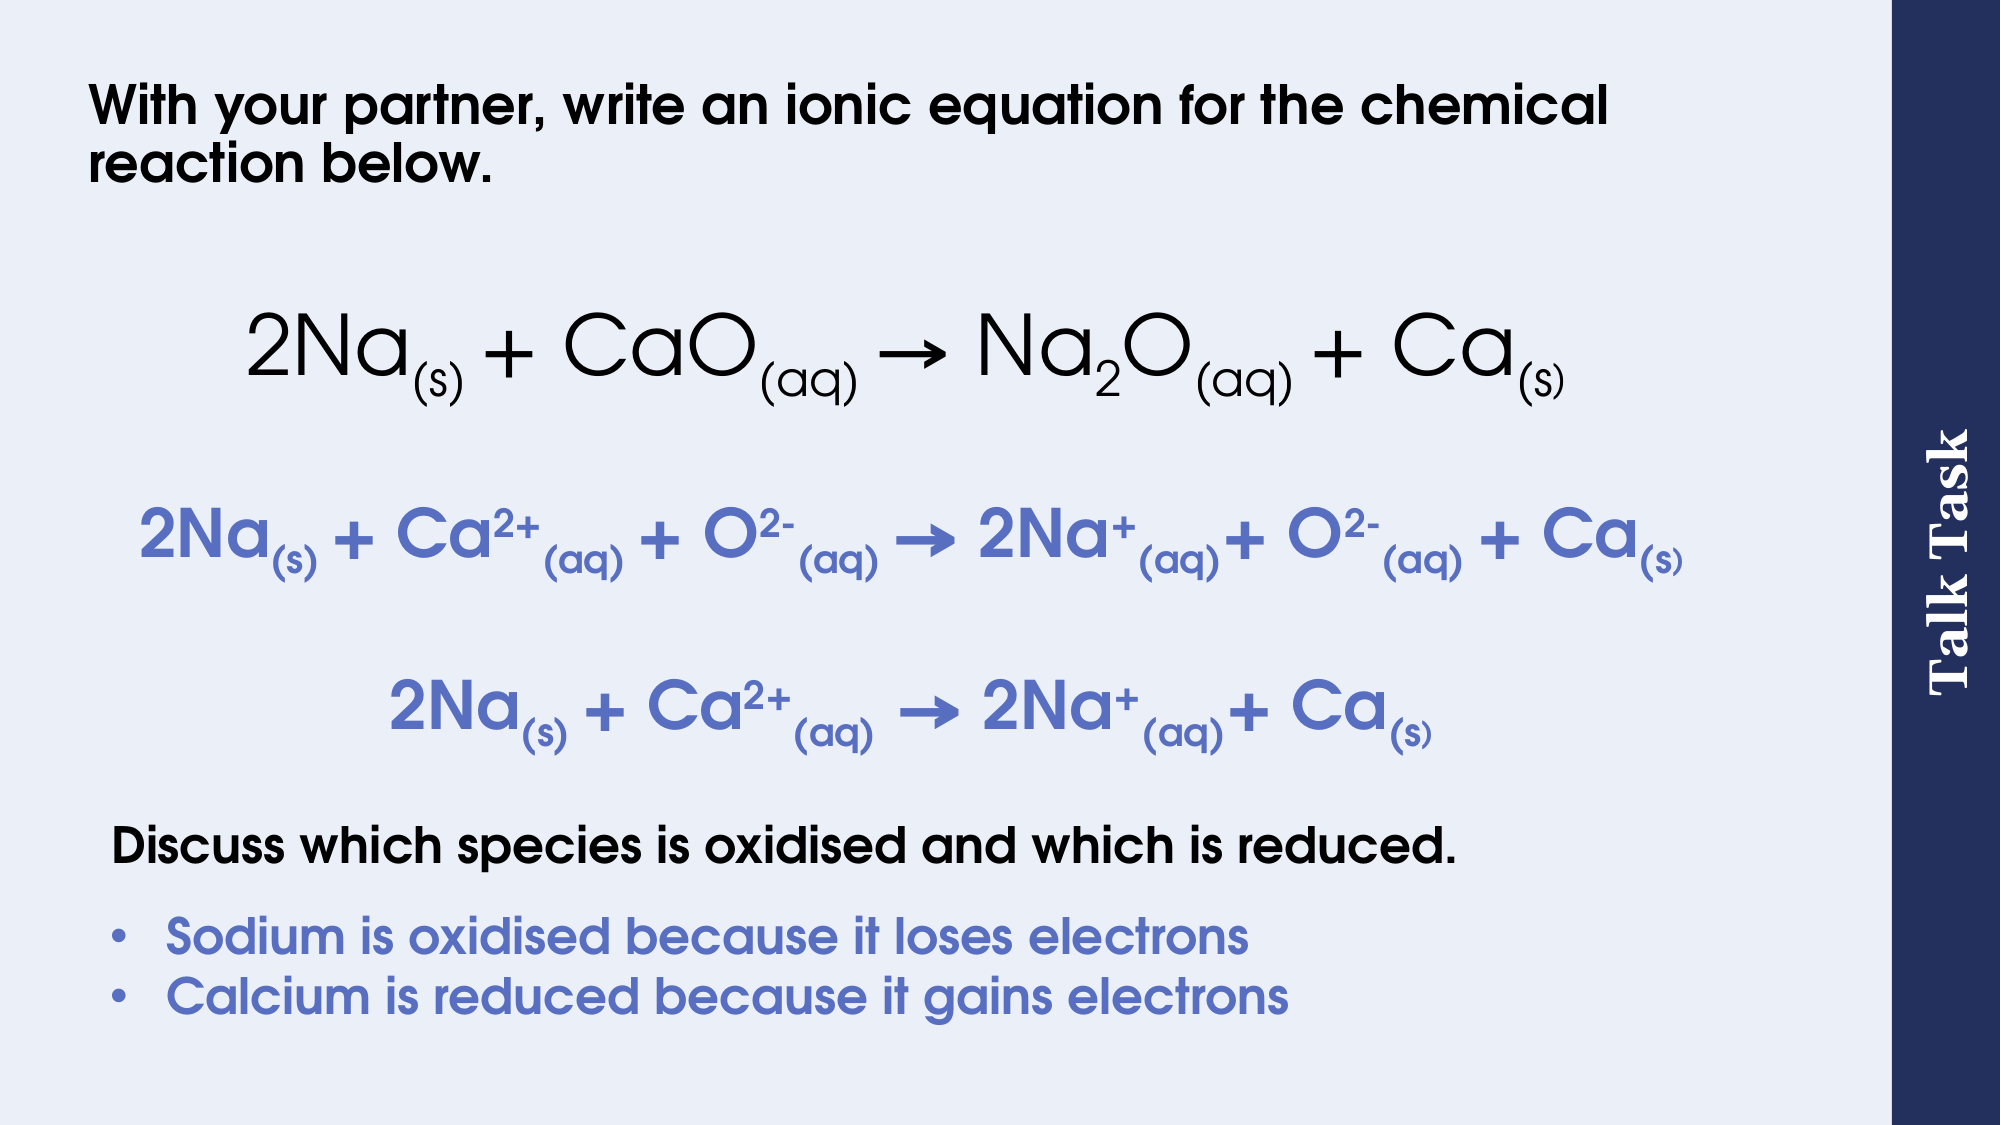

# With your partner, write an ionic equation for the chemical reaction below.

2Na(s) + CaO(aq) → Na2O(aq) + Ca(s)

2Na(s) + Ca2+(aq) + O2-(aq) → 2Na+(aq)+ O2-(aq) + Ca(s)

2Na(s) + Ca2+(aq) → 2Na+(aq)+ Ca(s)
Discuss which species is oxidised and which is reduced.
Sodium is oxidised because it loses electrons
Calcium is reduced because it gains electrons